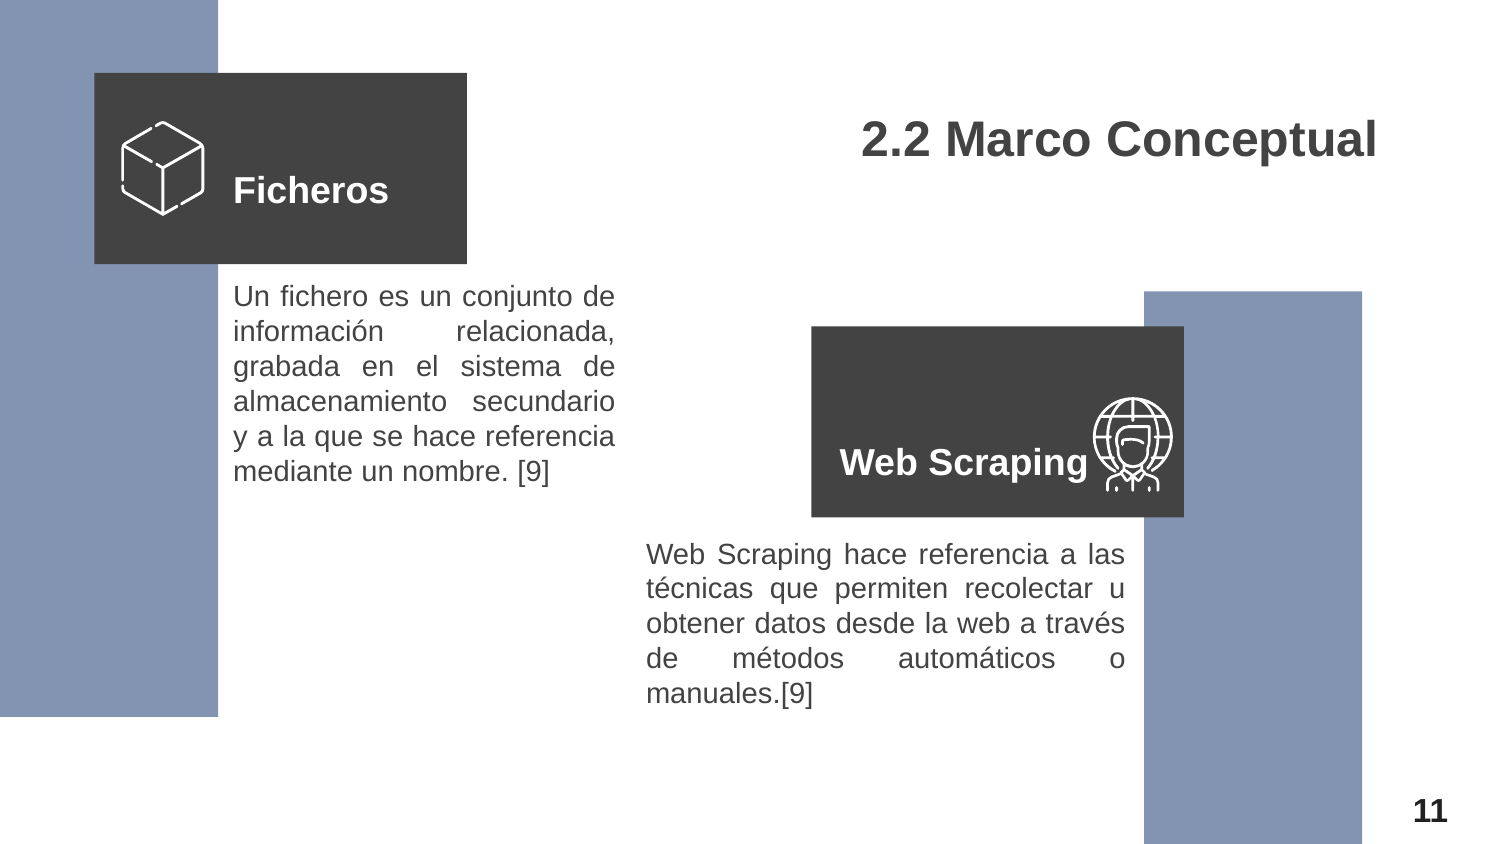

# 2.2 Marco Conceptual

Ficheros
Un fichero es un conjunto de información relacionada, grabada en el sistema de almacenamiento secundario y a la que se hace referencia mediante un nombre. [9]

Web Scraping

Web Scraping hace referencia a las técnicas que permiten recolectar u obtener datos desde la web a través de métodos automáticos o manuales.[9]
11